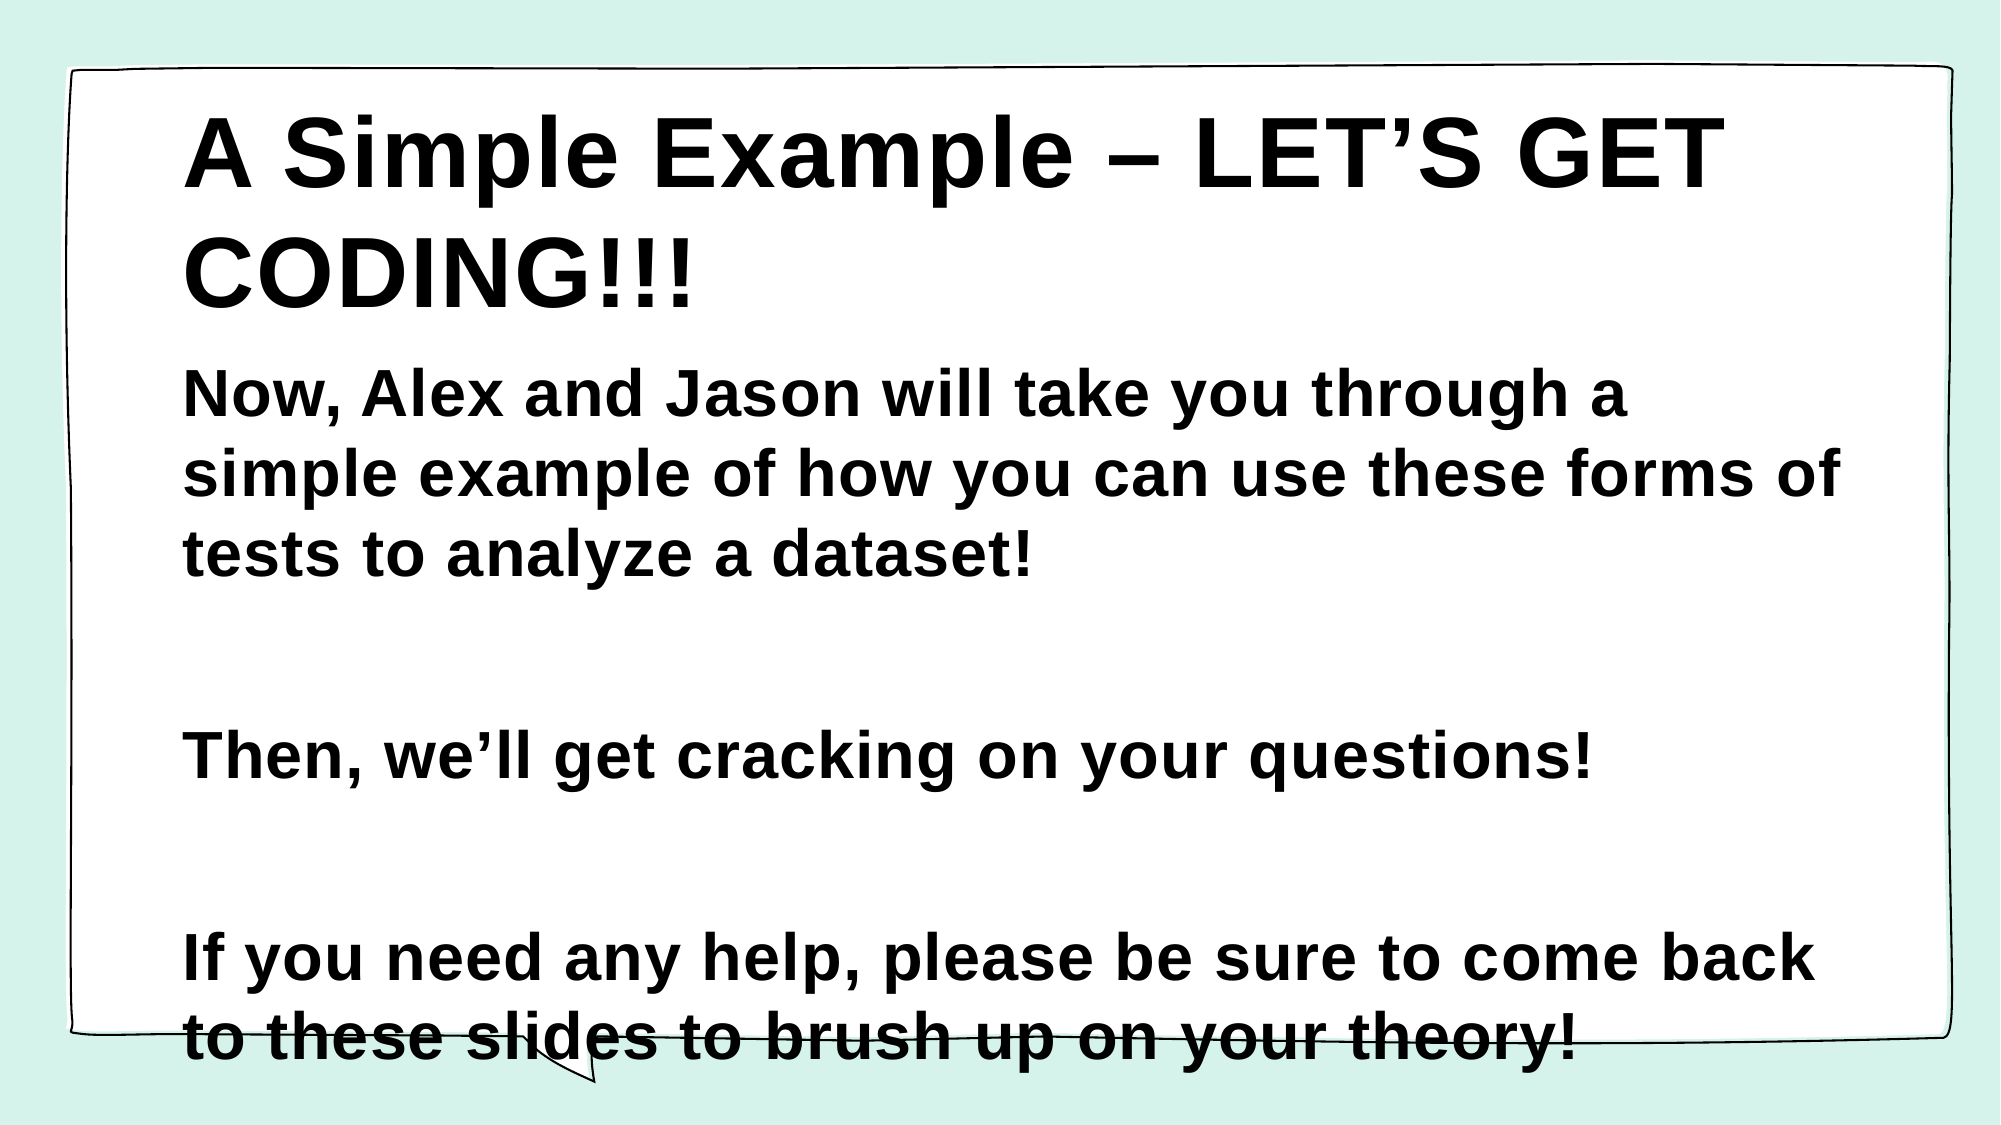

# A Simple Example – LET’S GET CODING!!!
Now, Alex and Jason will take you through a simple example of how you can use these forms of tests to analyze a dataset!

Then, we’ll get cracking on your questions!

If you need any help, please be sure to come back to these slides to brush up on your theory!